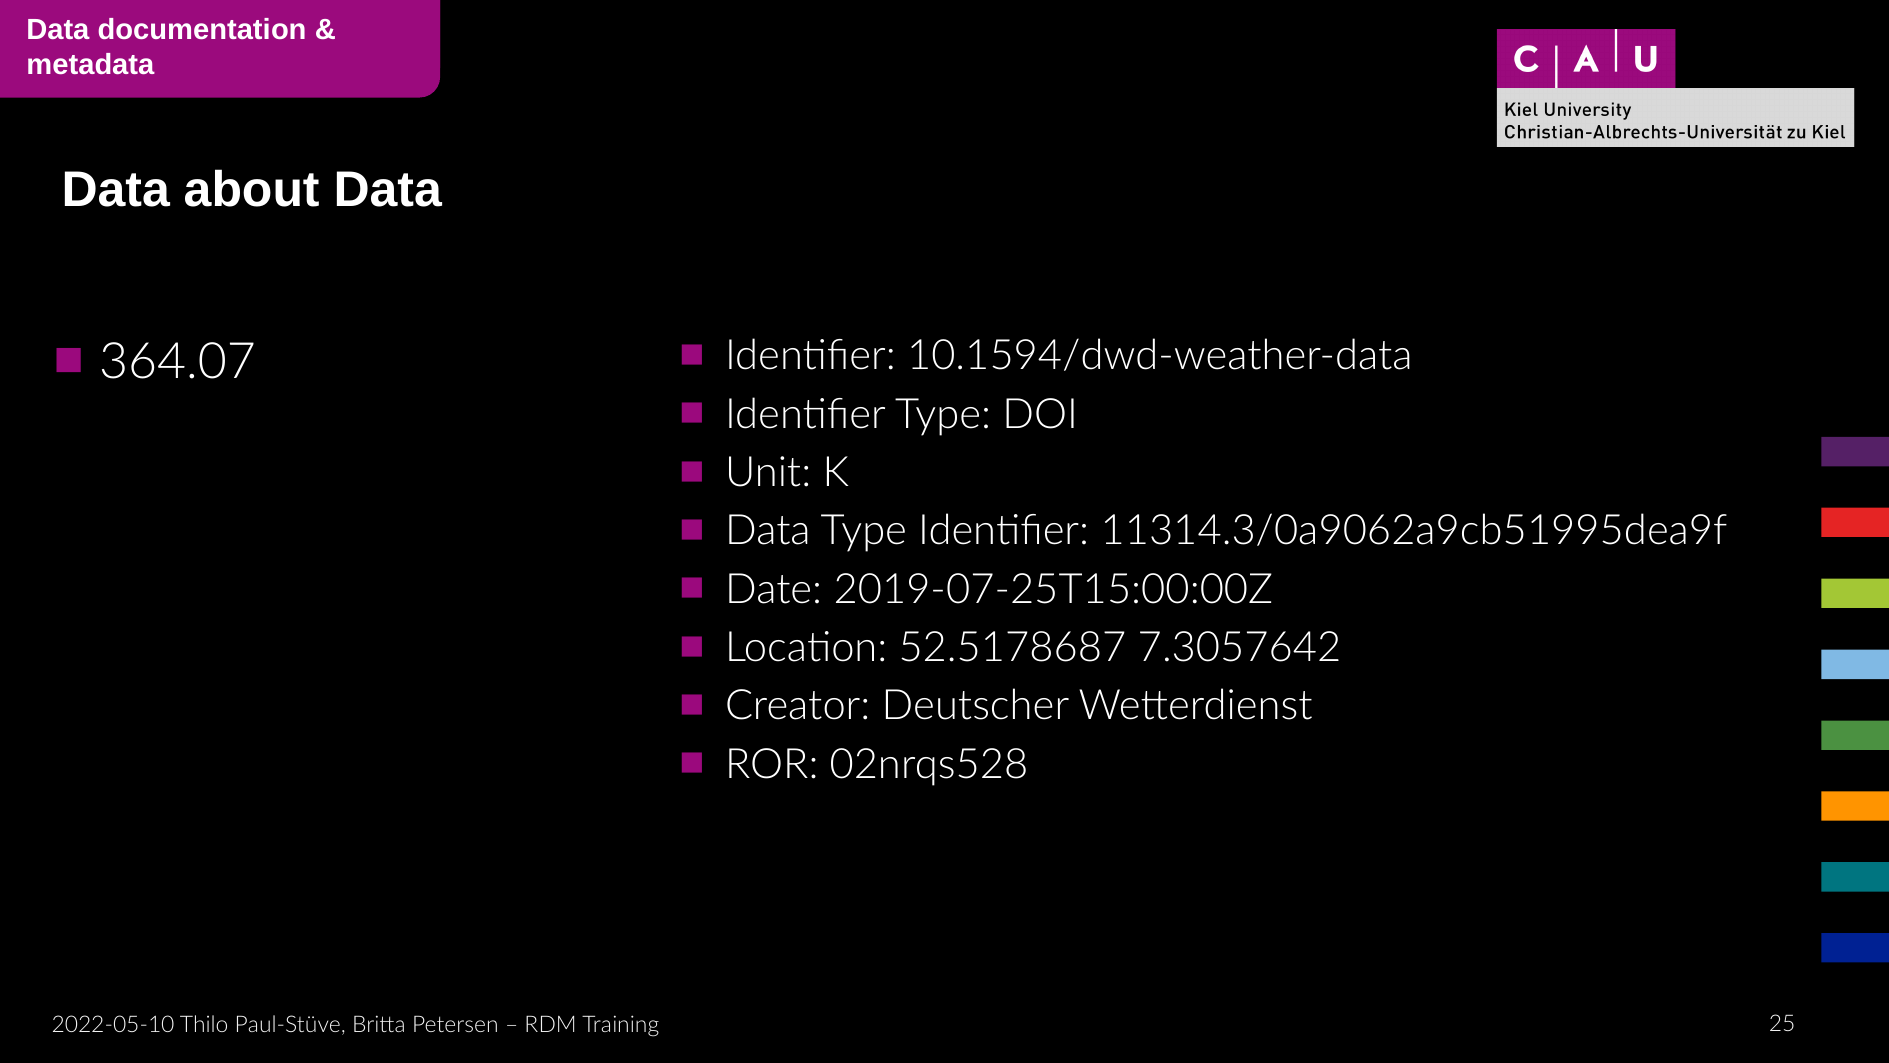

Data documentation & metadata
# Data about Data
364.07
Identifier: 10.1594/dwd-weather-data
Identifier Type: DOI
Unit: K
Data Type Identifier: 11314.3/0a9062a9cb51995dea9f
Date: 2019-07-25T15:00:00Z
Location: 52.5178687 7.3057642
Creator: Deutscher Wetterdienst
ROR: 02nrqs528

25